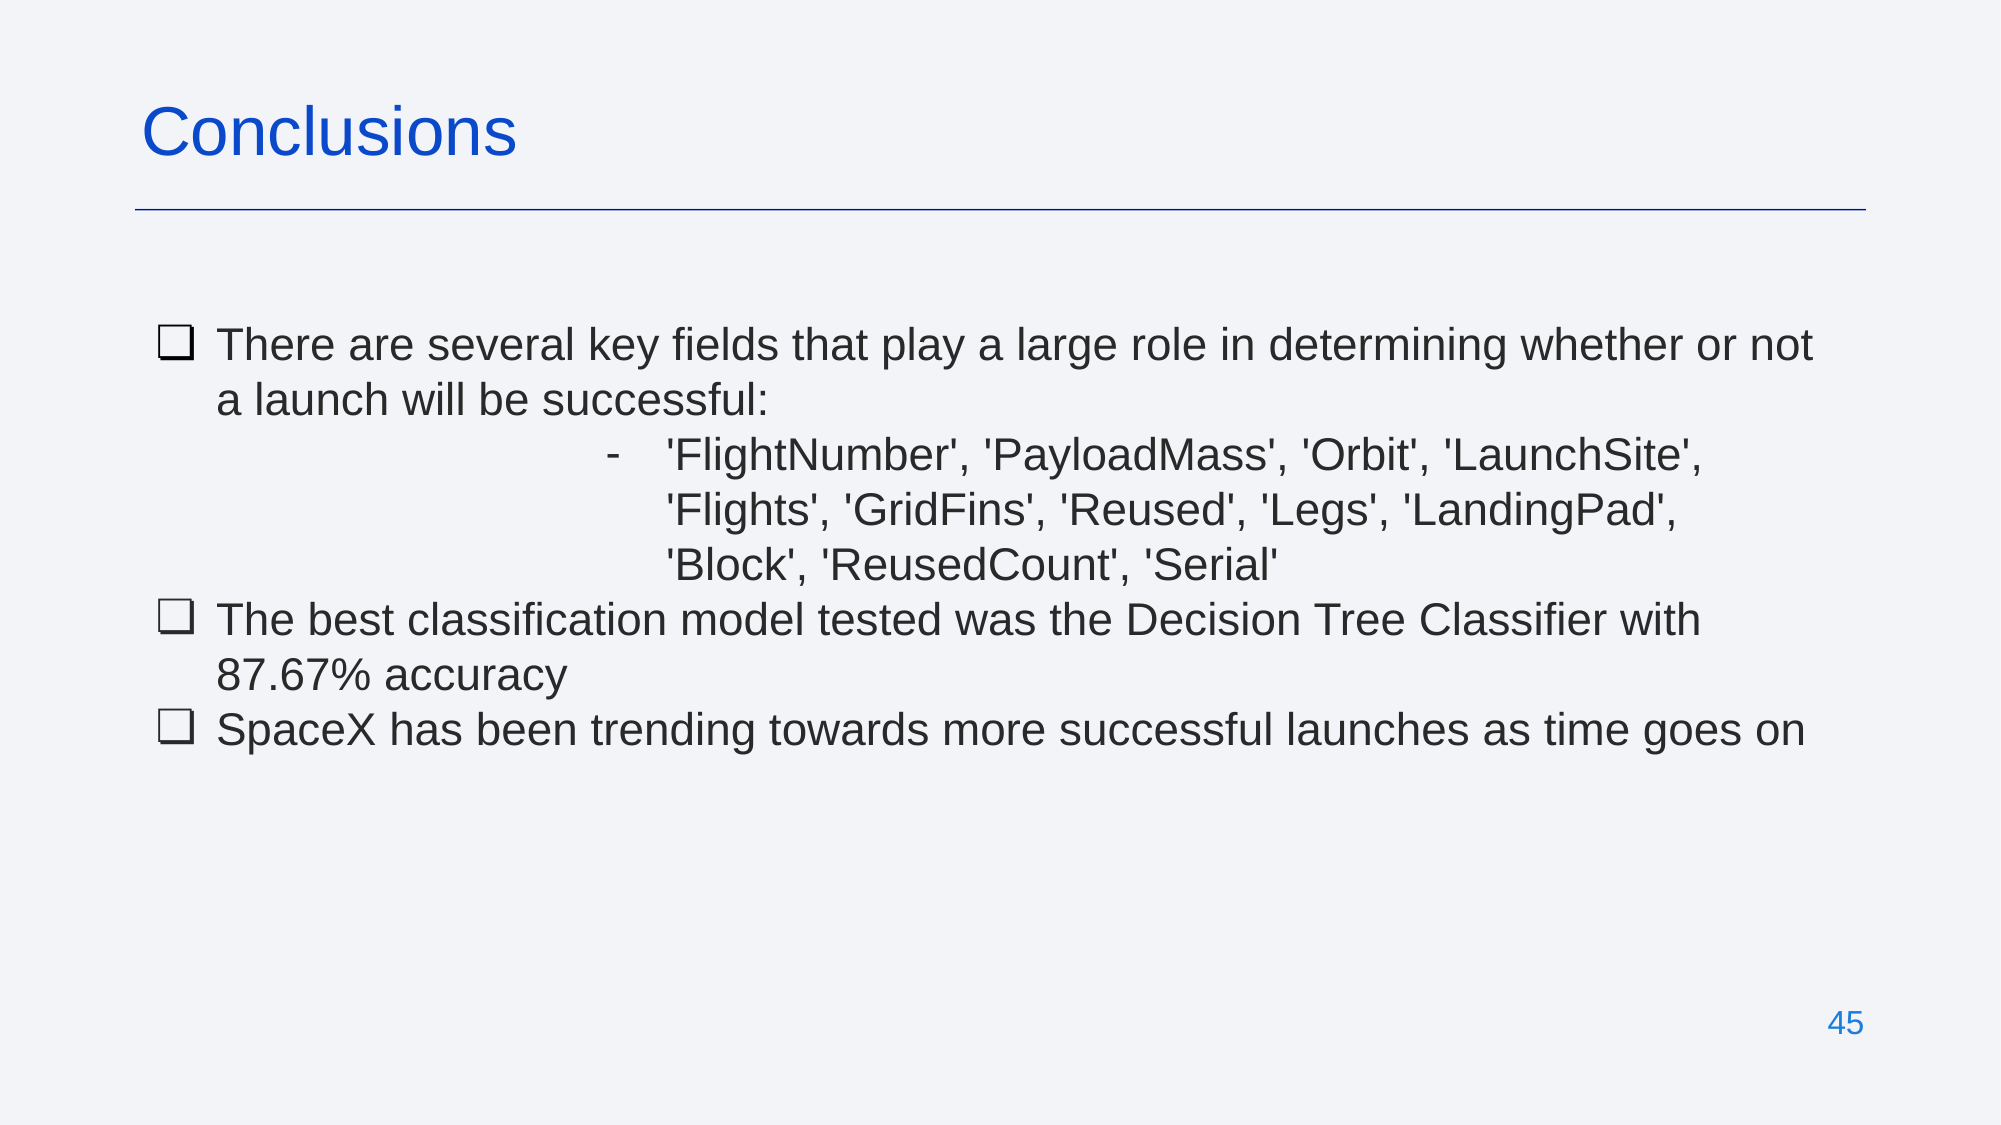

Conclusions
There are several key fields that play a large role in determining whether or not a launch will be successful:
'FlightNumber', 'PayloadMass', 'Orbit', 'LaunchSite', 'Flights', 'GridFins', 'Reused', 'Legs', 'LandingPad', 'Block', 'ReusedCount', 'Serial'
The best classification model tested was the Decision Tree Classifier with 87.67% accuracy
SpaceX has been trending towards more successful launches as time goes on

45